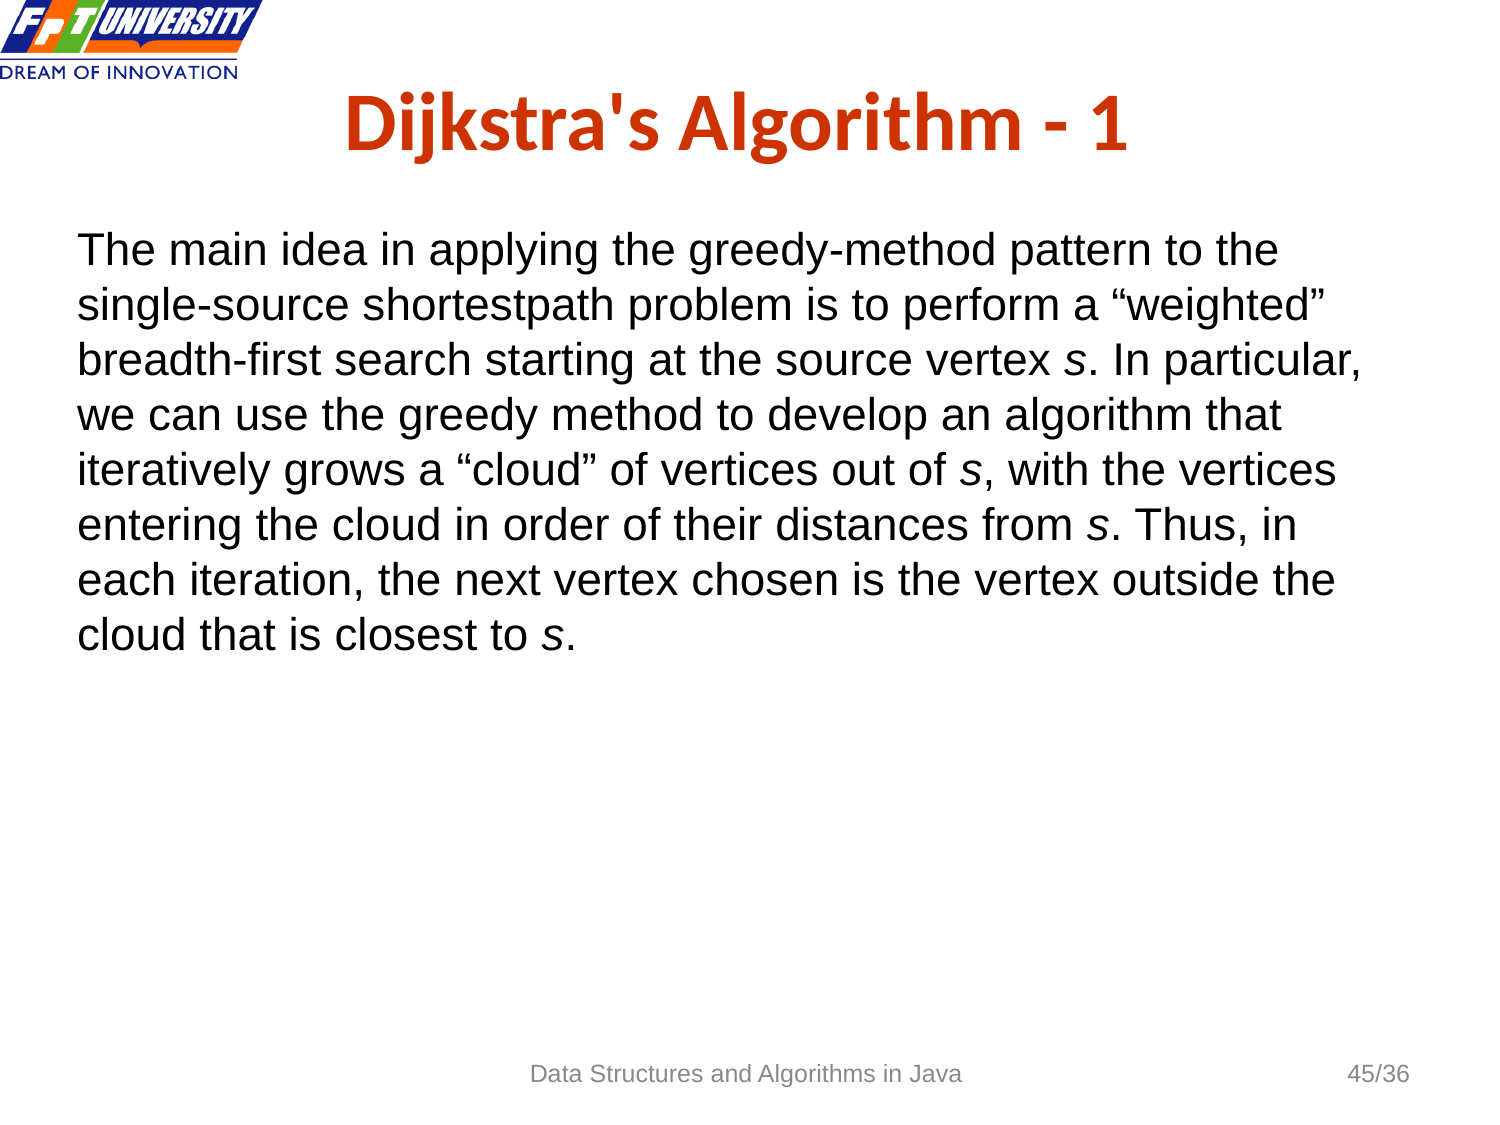

# Dijkstra's Algorithm - 1
 45
The main idea in applying the greedy-method pattern to the single-source shortestpath problem is to perform a “weighted” breadth-first search starting at the source vertex s. In particular, we can use the greedy method to develop an algorithm that iteratively grows a “cloud” of vertices out of s, with the vertices entering the cloud in order of their distances from s. Thus, in each iteration, the next vertex chosen is the vertex outside the cloud that is closest to s.
Data Structures and Algorithms in Java
45/36